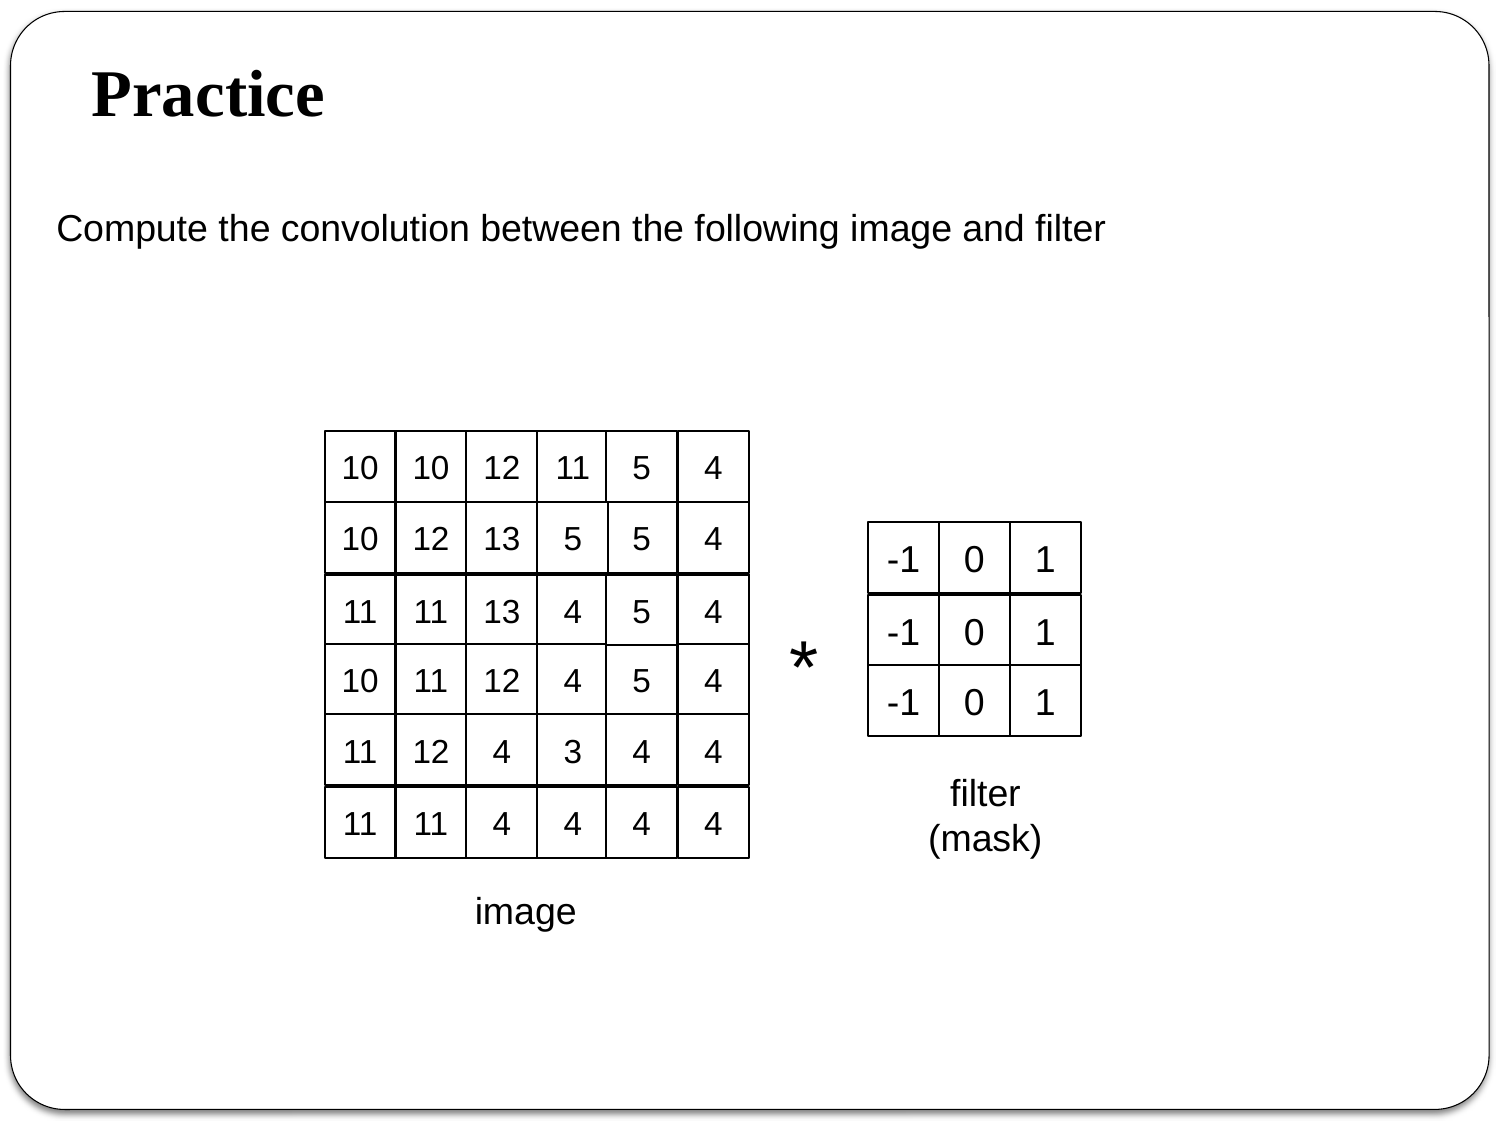

Practice

Compute the convolution between the following image and filter
10
10
12
11
5
4
10
12
13
5
5
4
-1
0
1
11
11
13
4
5
4
-1
0
1
*
10
11
12
4
5
4
-1
0
1
11
12
4
3
4
4
filter
(mask)
11
11
4
4
4
4
image